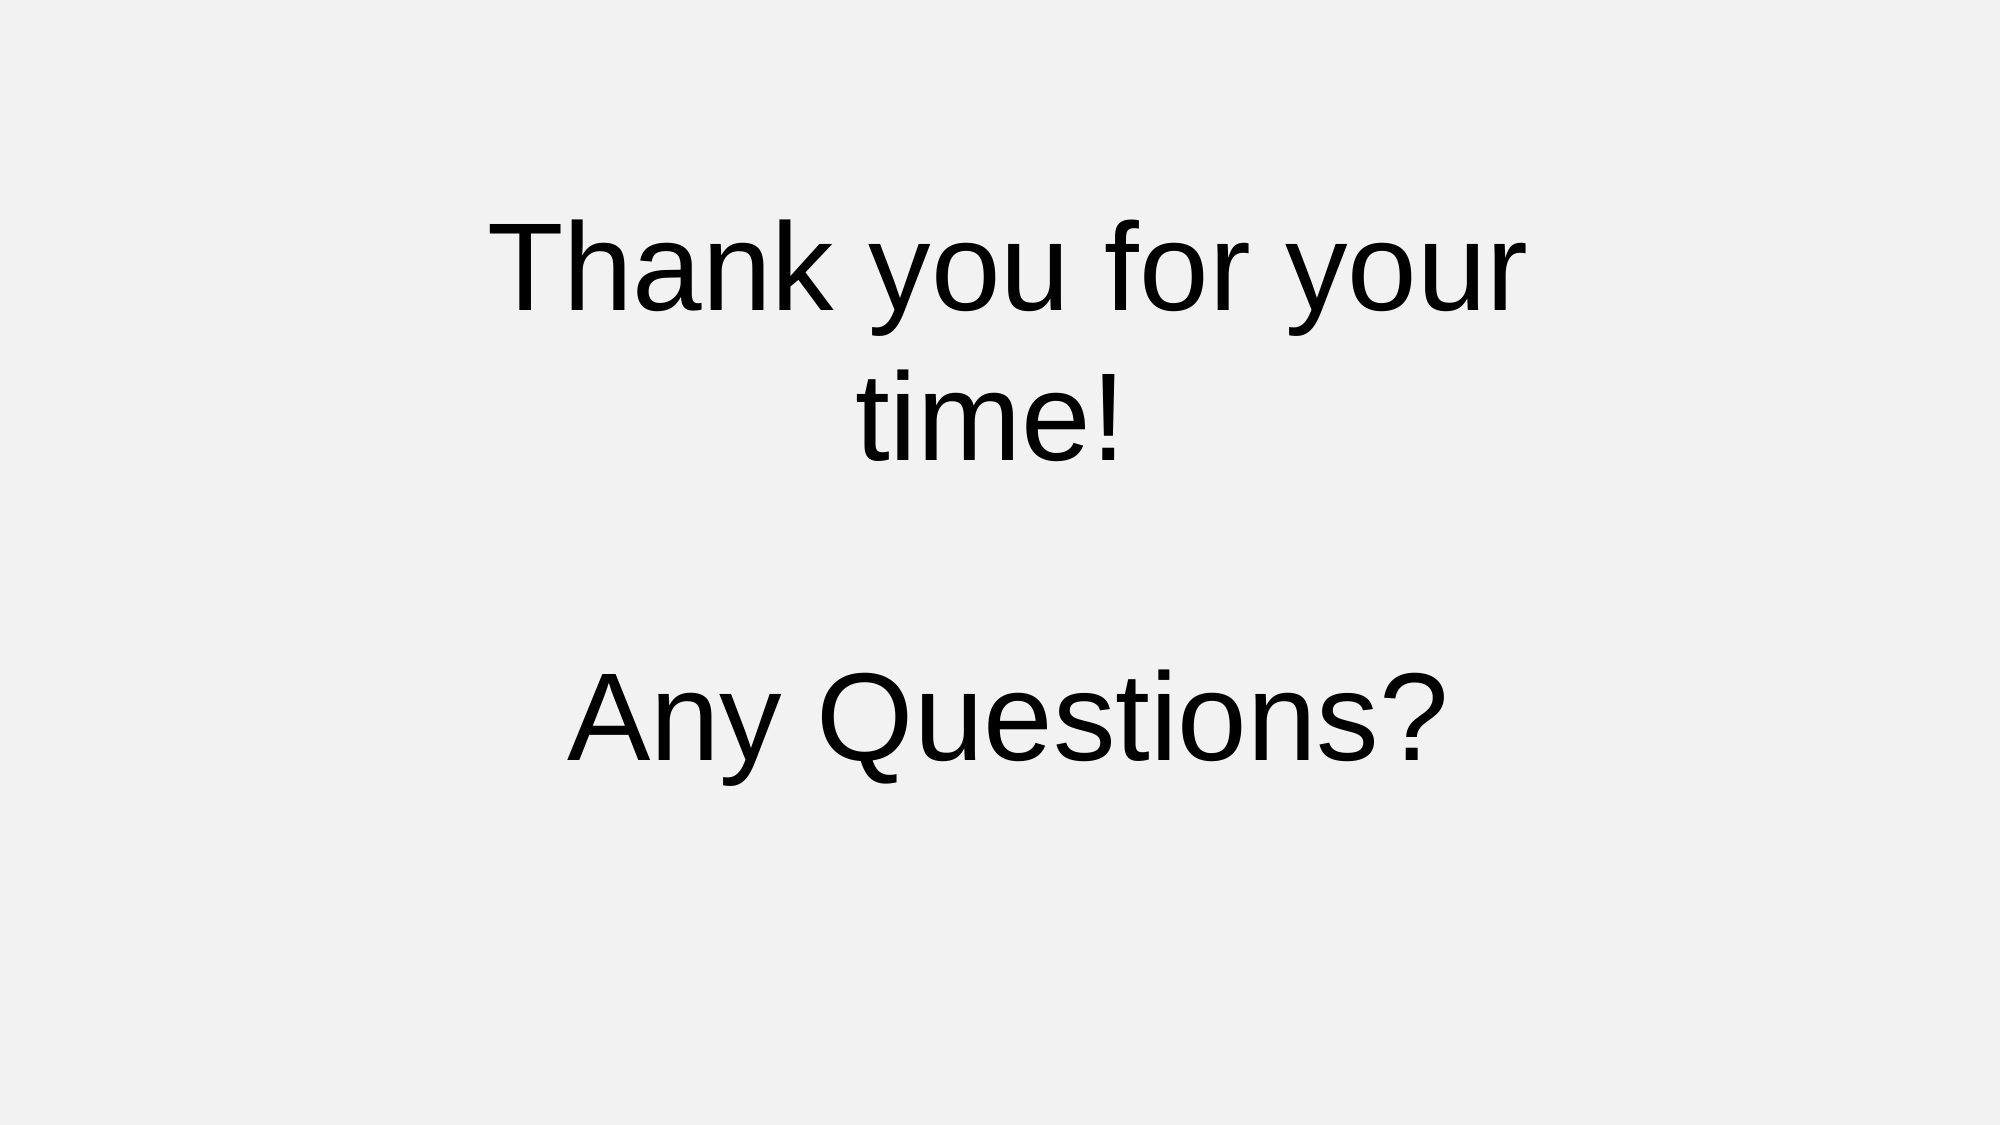

Thank you for your time!
Any Questions?